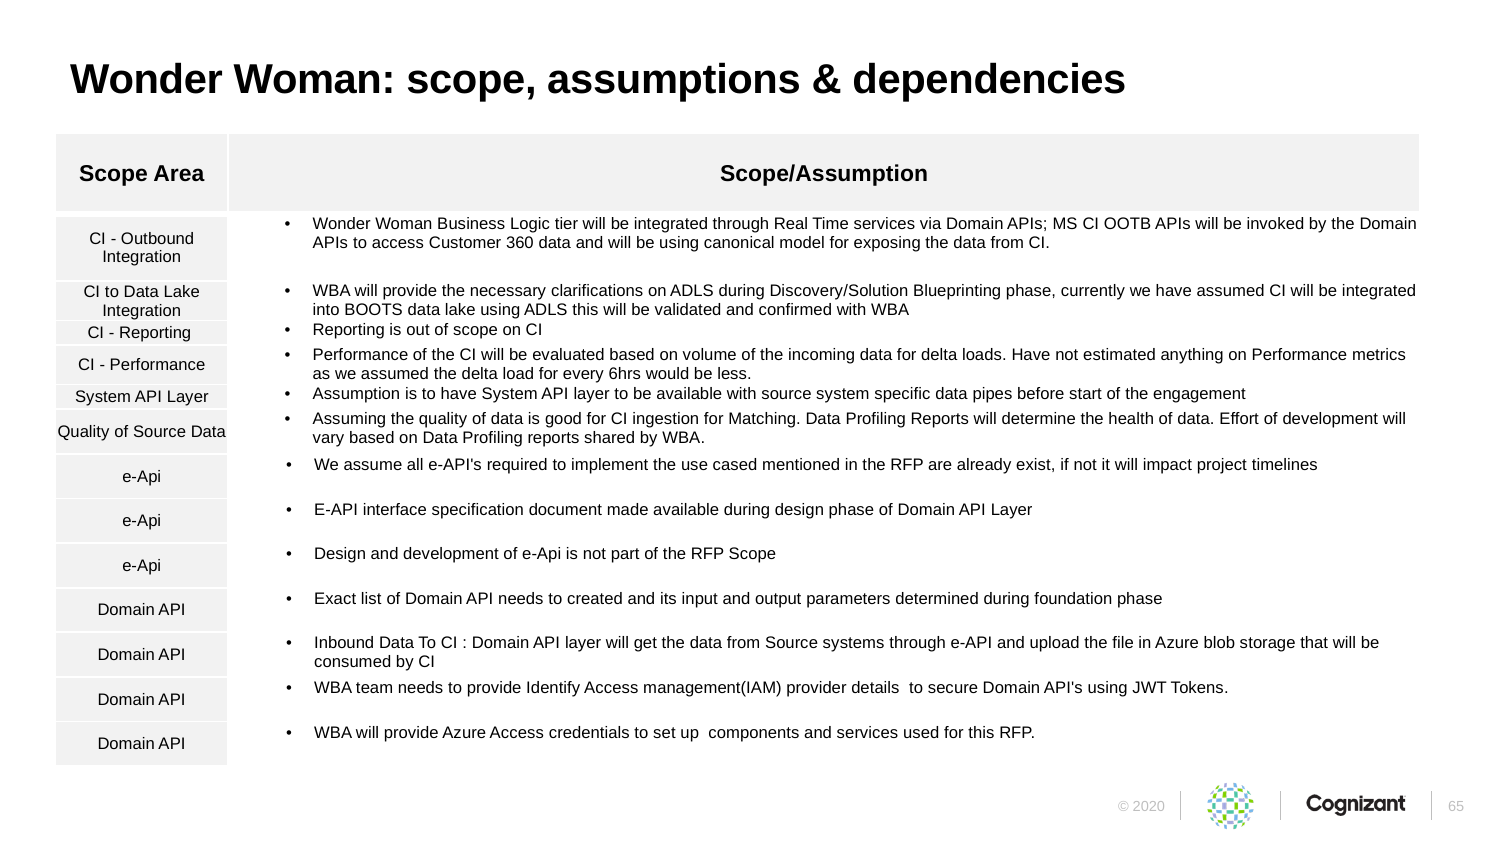

# Wonder Woman: scope, assumptions & dependencies
| Scope Area | Scope/Assumption |
| --- | --- |
| CI - Outbound Integration | Wonder Woman Business Logic tier will be integrated through Real Time services via Domain APIs; MS CI OOTB APIs will be invoked by the Domain APIs to access Customer 360 data and will be using canonical model for exposing the data from CI. |
| CI to Data Lake Integration | WBA will provide the necessary clarifications on ADLS during Discovery/Solution Blueprinting phase, currently we have assumed CI will be integrated into BOOTS data lake using ADLS this will be validated and confirmed with WBA |
| CI - Reporting | Reporting is out of scope on CI |
| CI - Performance | Performance of the CI will be evaluated based on volume of the incoming data for delta loads. Have not estimated anything on Performance metrics as we assumed the delta load for every 6hrs would be less. |
| System API Layer | Assumption is to have System API layer to be available with source system specific data pipes before start of the engagement |
| Quality of Source Data | Assuming the quality of data is good for CI ingestion for Matching. Data Profiling Reports will determine the health of data. Effort of development will vary based on Data Profiling reports shared by WBA. |
| e-Api | We assume all e-API's required to implement the use cased mentioned in the RFP are already exist, if not it will impact project timelines |
| e-Api | E-API interface specification document made available during design phase of Domain API Layer |
| e-Api | Design and development of e-Api is not part of the RFP Scope |
| Domain API | Exact list of Domain API needs to created and its input and output parameters determined during foundation phase |
| Domain API | Inbound Data To CI : Domain API layer will get the data from Source systems through e-API and upload the file in Azure blob storage that will be consumed by CI |
| Domain API | WBA team needs to provide Identify Access management(IAM) provider details to secure Domain API's using JWT Tokens. |
| Domain API | WBA will provide Azure Access credentials to set up components and services used for this RFP. |
65
© 2020